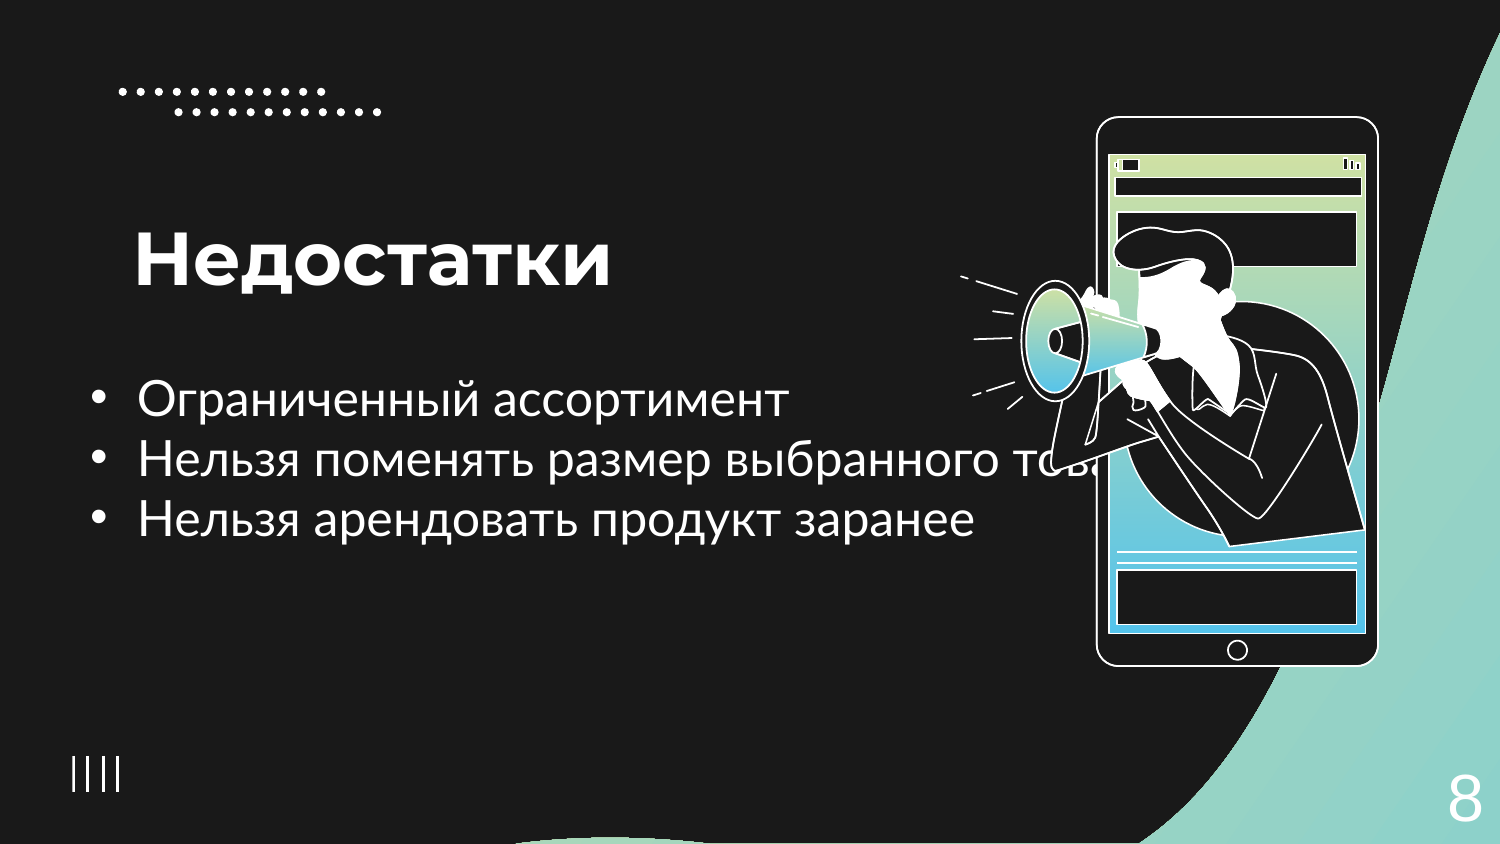

# Недостатки
Ограниченный ассортимент
Нельзя поменять размер выбранного товара
Нельзя арендовать продукт заранее
8